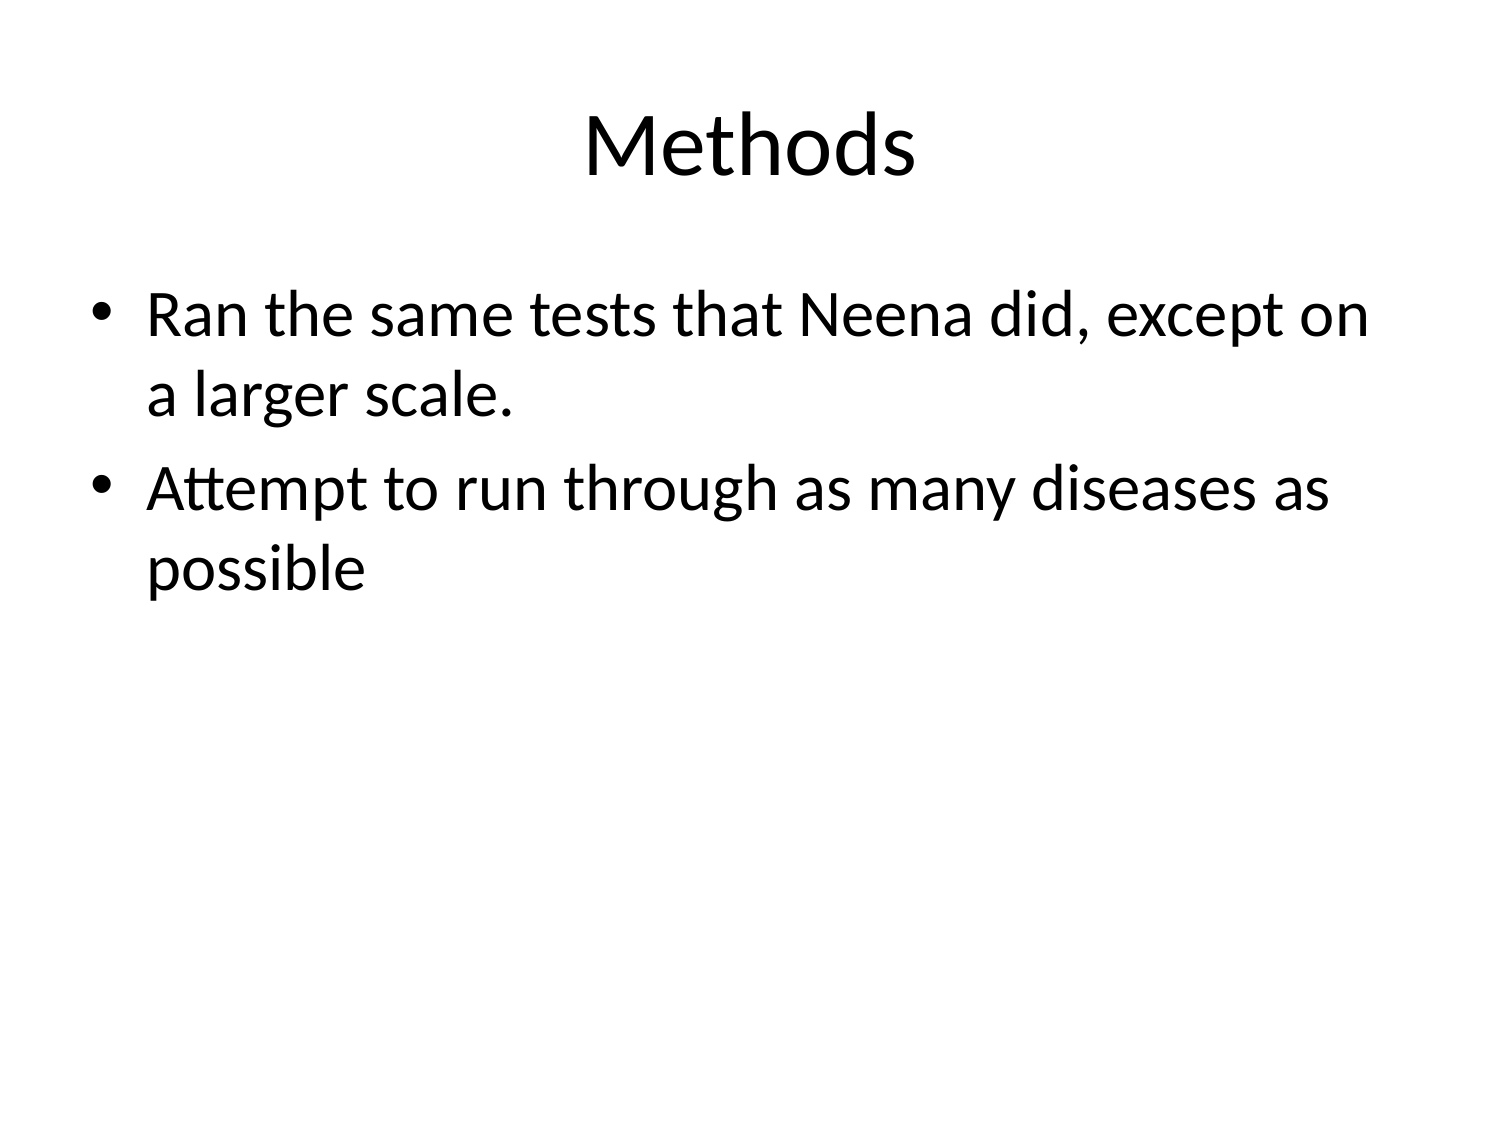

# Methods
Ran the same tests that Neena did, except on a larger scale.
Attempt to run through as many diseases as possible